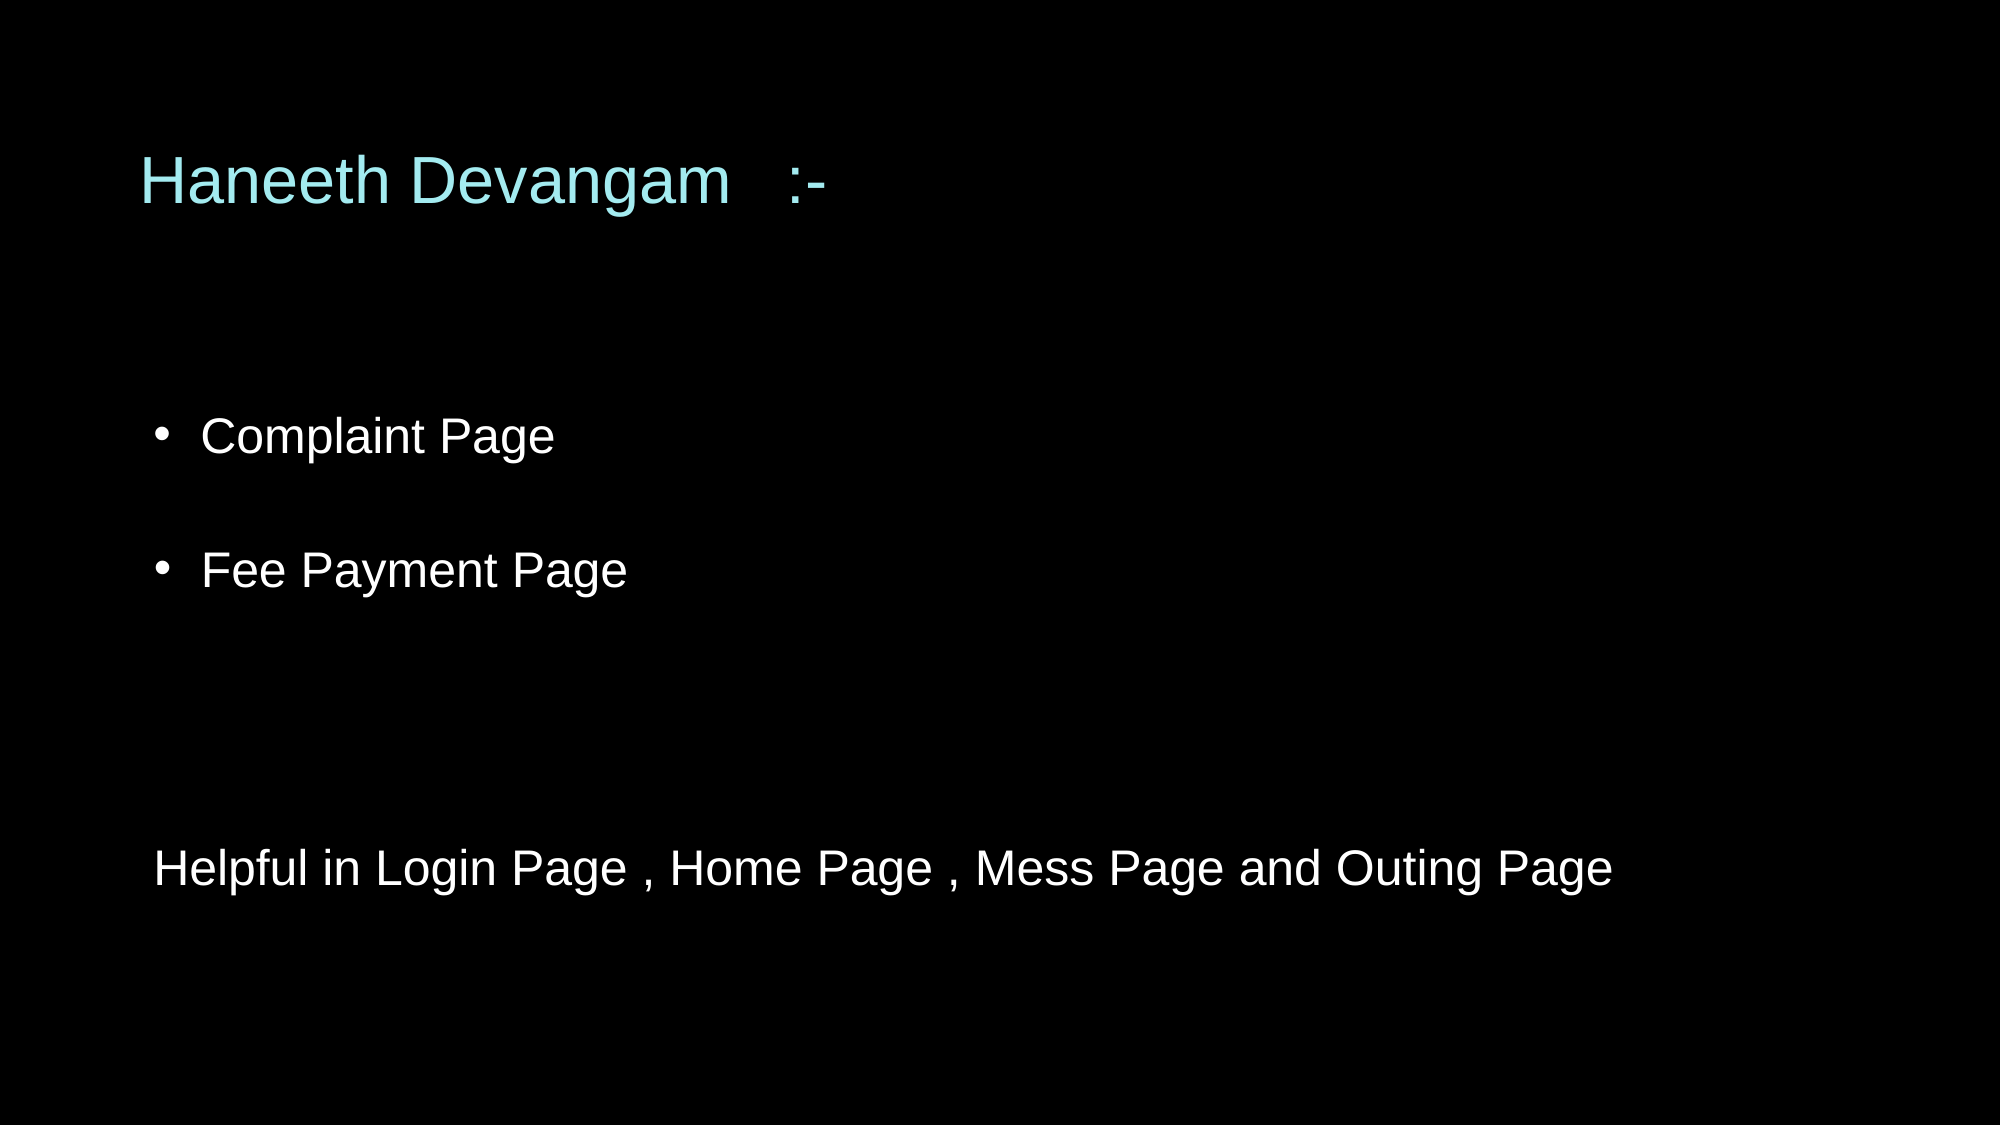

Haneeth Devangam   :-
Complaint Page
Fee Payment Page
Helpful in Login Page , Home Page , Mess Page and Outing Page